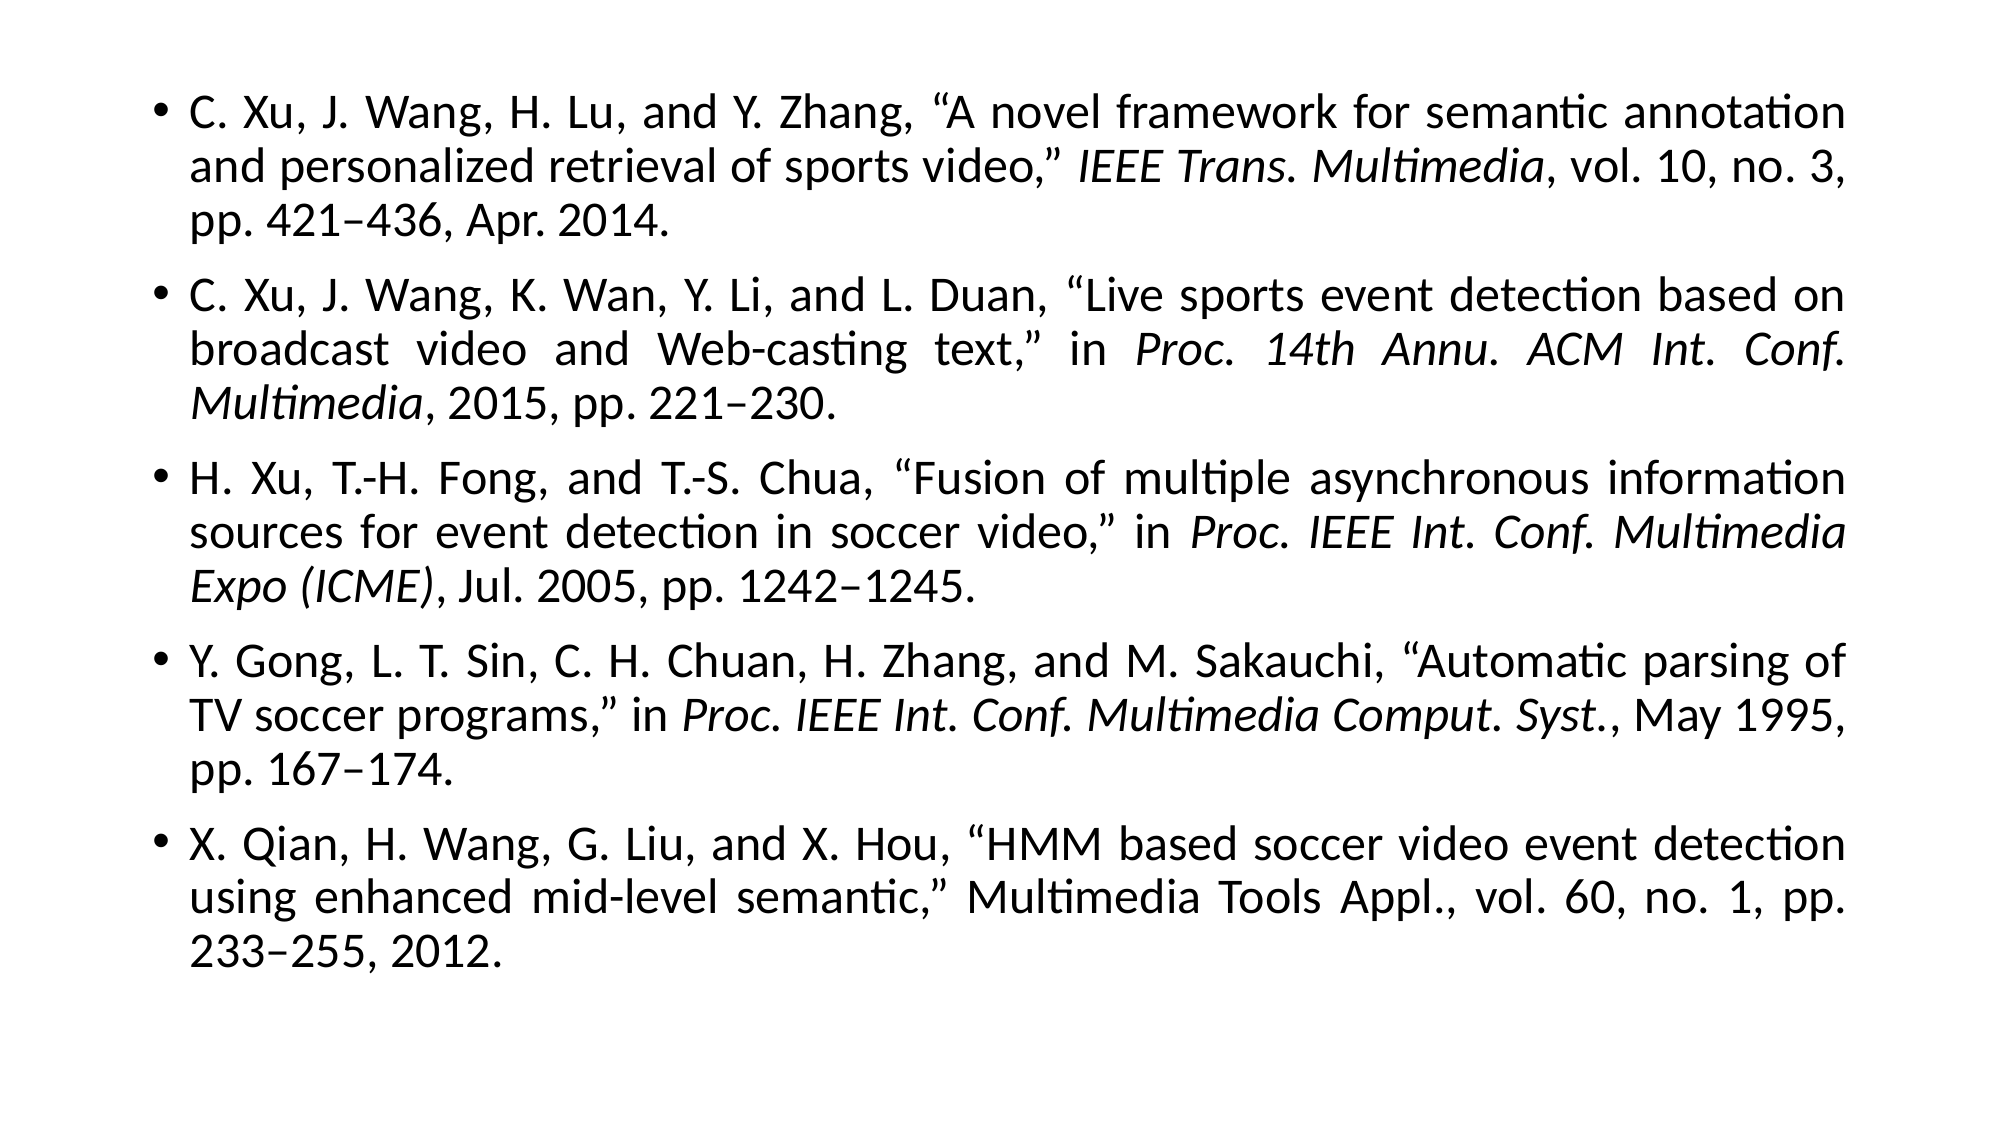

C. Xu, J. Wang, H. Lu, and Y. Zhang, “A novel framework for semantic annotation and personalized retrieval of sports video,” IEEE Trans. Multimedia, vol. 10, no. 3, pp. 421–436, Apr. 2014.
C. Xu, J. Wang, K. Wan, Y. Li, and L. Duan, “Live sports event detection based on broadcast video and Web-casting text,” in Proc. 14th Annu. ACM Int. Conf. Multimedia, 2015, pp. 221–230.
H. Xu, T.-H. Fong, and T.-S. Chua, “Fusion of multiple asynchronous information sources for event detection in soccer video,” in Proc. IEEE Int. Conf. Multimedia Expo (ICME), Jul. 2005, pp. 1242–1245.
Y. Gong, L. T. Sin, C. H. Chuan, H. Zhang, and M. Sakauchi, “Automatic parsing of TV soccer programs,” in Proc. IEEE Int. Conf. Multimedia Comput. Syst., May 1995, pp. 167–174.
X. Qian, H. Wang, G. Liu, and X. Hou, “HMM based soccer video event detection using enhanced mid-level semantic,” Multimedia Tools Appl., vol. 60, no. 1, pp. 233–255, 2012.